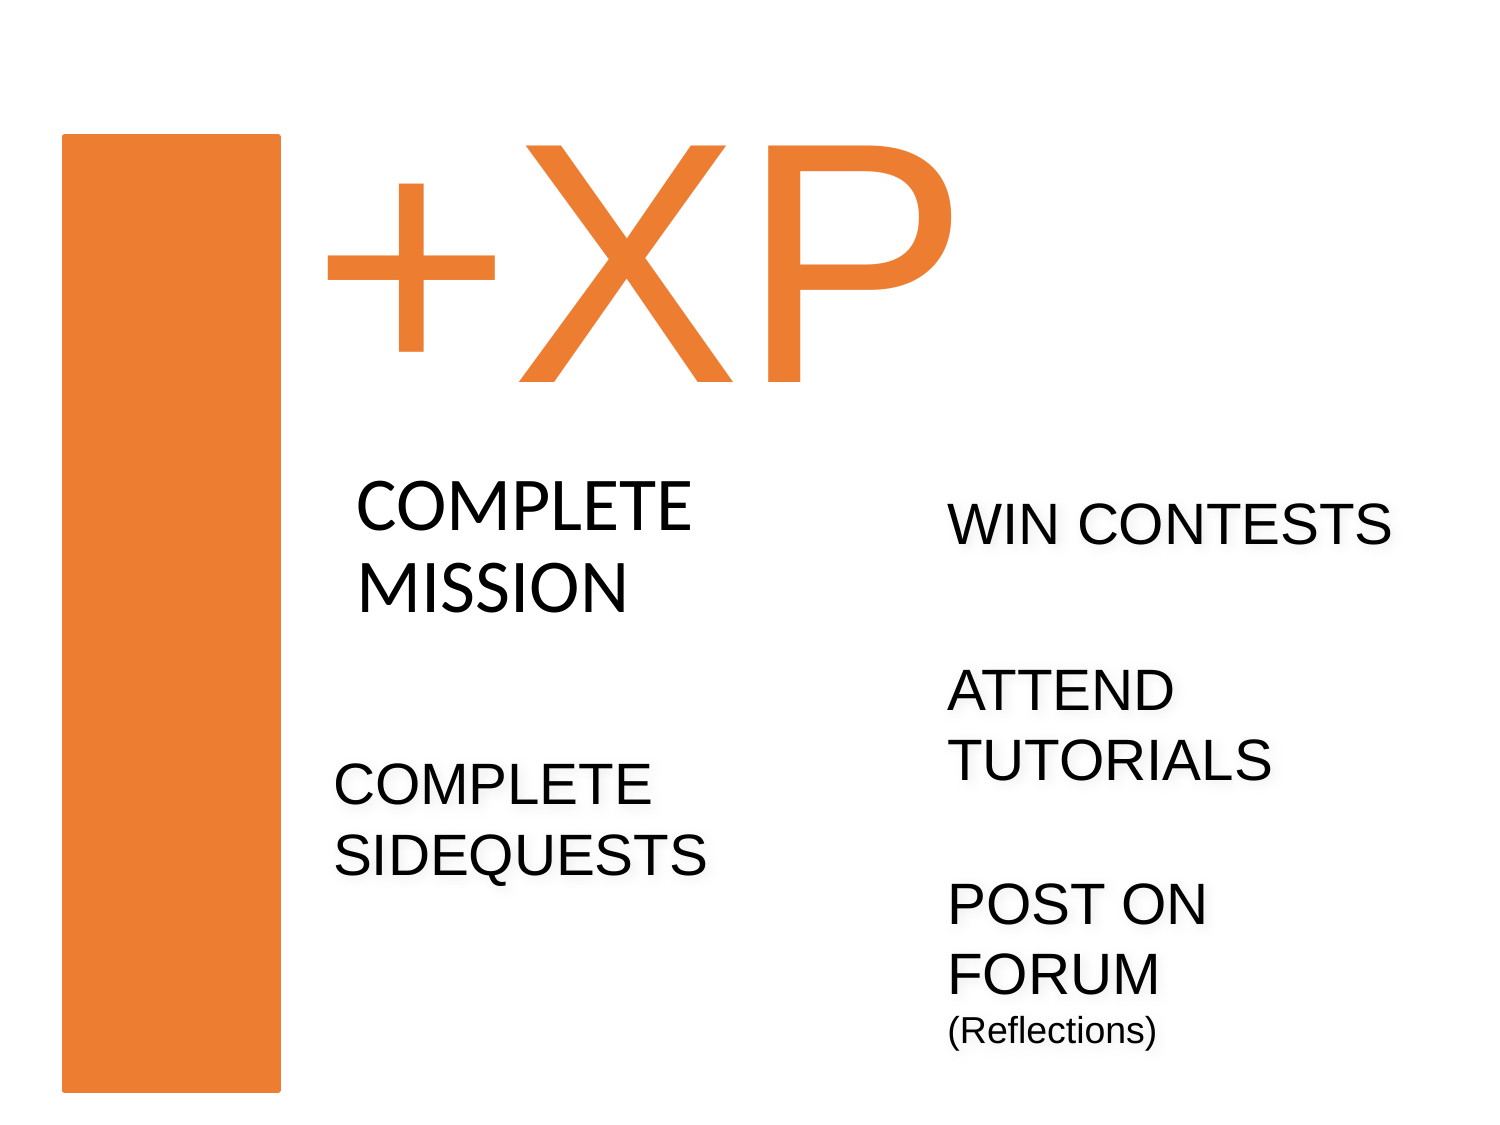

+XP

COMPLETE MISSION
WIN CONTESTS
ATTEND TUTORIALS
COMPLETE SIDEQUESTS
POST ON FORUM
(Reflections)